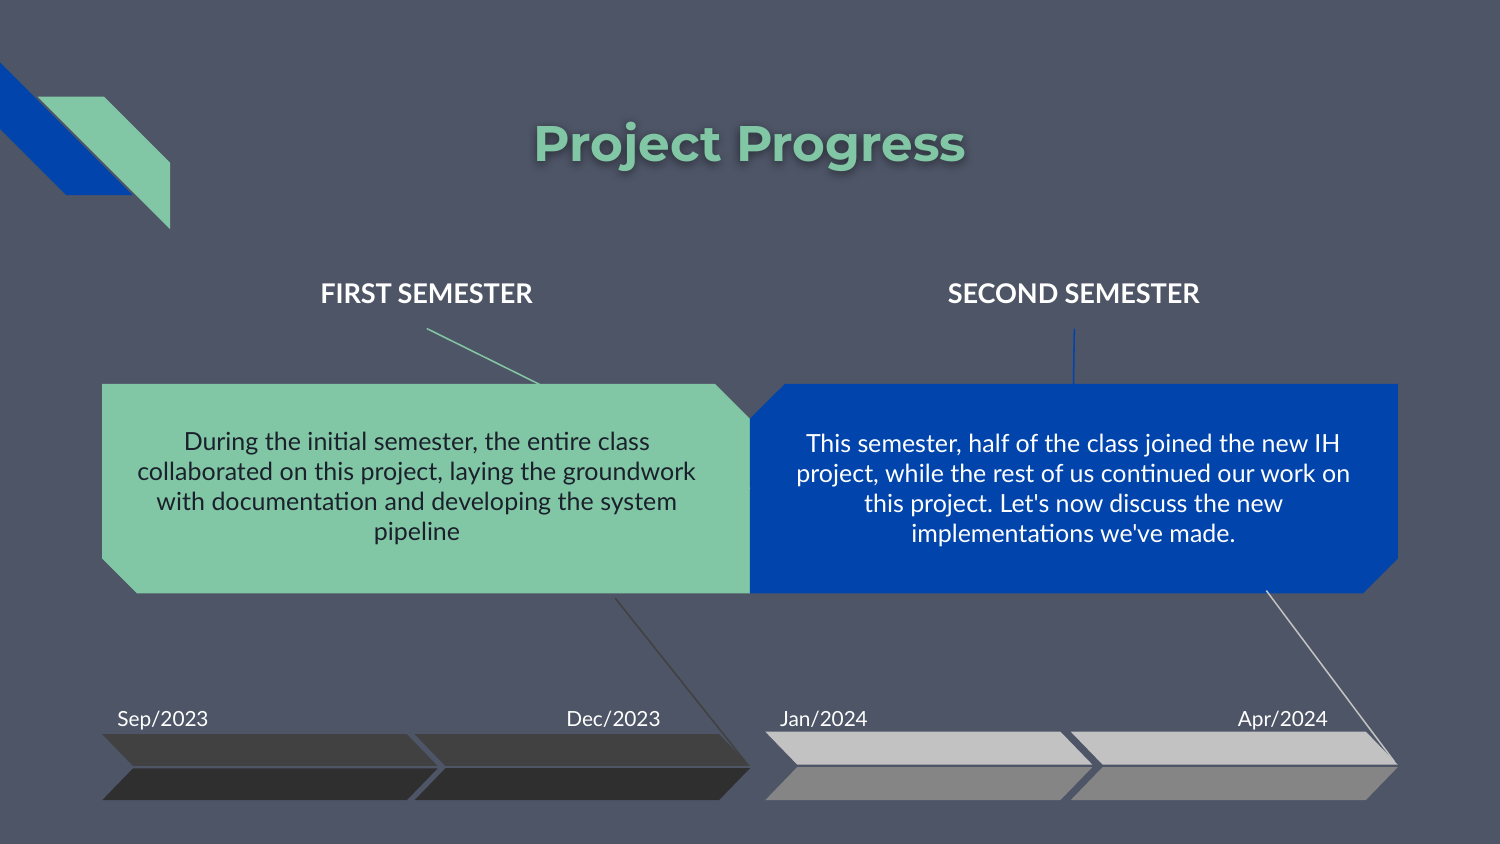

Project Progress
FIRST SEMESTER
SECOND SEMESTER

During the initial semester, the entire class collaborated on this project, laying the groundwork with documentation and developing the system pipeline
This semester, half of the class joined the new IH project, while the rest of us continued our work on this project. Let's now discuss the new implementations we've made.

Sep/2023
Dec/2023
Jan/2024
Apr/2024